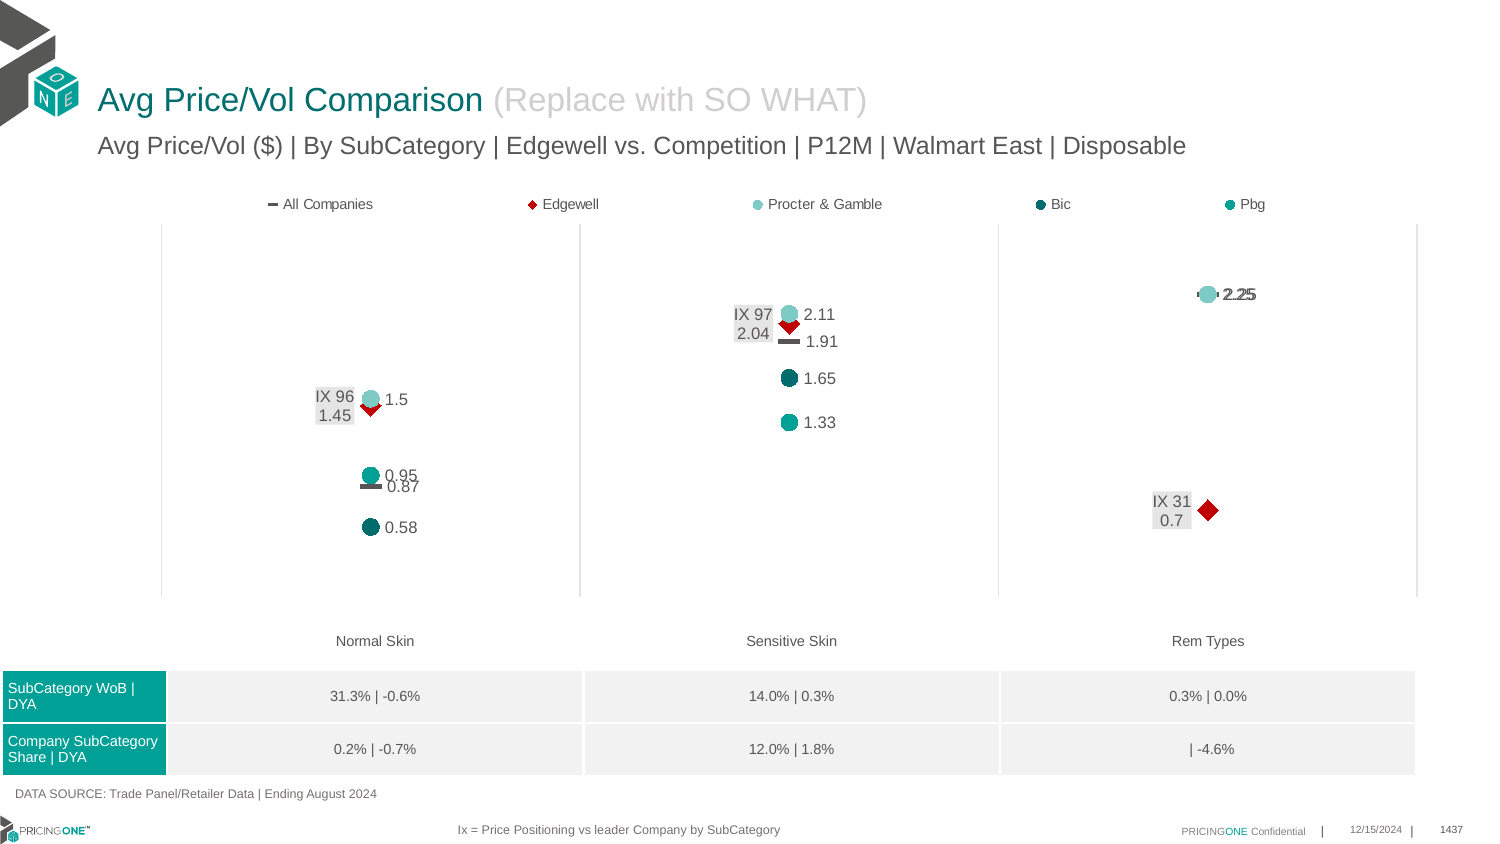

# Avg Price/Vol Comparison (Replace with SO WHAT)
Avg Price/Vol ($) | By SubCategory | Edgewell vs. Competition | P12M | Walmart East | Disposable

### Chart

| Category | All Companies | Edgewell | Procter & Gamble | Bic | Pbg |
|---|---|---|---|---|---|
| IX 96 | 0.87 | 1.45 | 1.5 | 0.58 | 0.95 |
| IX 97 | 1.91 | 2.04 | 2.11 | 1.65 | 1.33 |
| IX 31 | 2.25 | 0.7 | 2.25 | None | None |
|  | Normal Skin | Sensitive Skin | Rem Types |
| --- | --- | --- | --- |
| SubCategory WoB | DYA | 31.3% | -0.6% | 14.0% | 0.3% | 0.3% | 0.0% |
| Company SubCategory Share | DYA | 0.2% | -0.7% | 12.0% | 1.8% | | -4.6% |
DATA SOURCE: Trade Panel/Retailer Data | Ending August 2024
Ix = Price Positioning vs leader Company by SubCategory
12/15/2024
1437